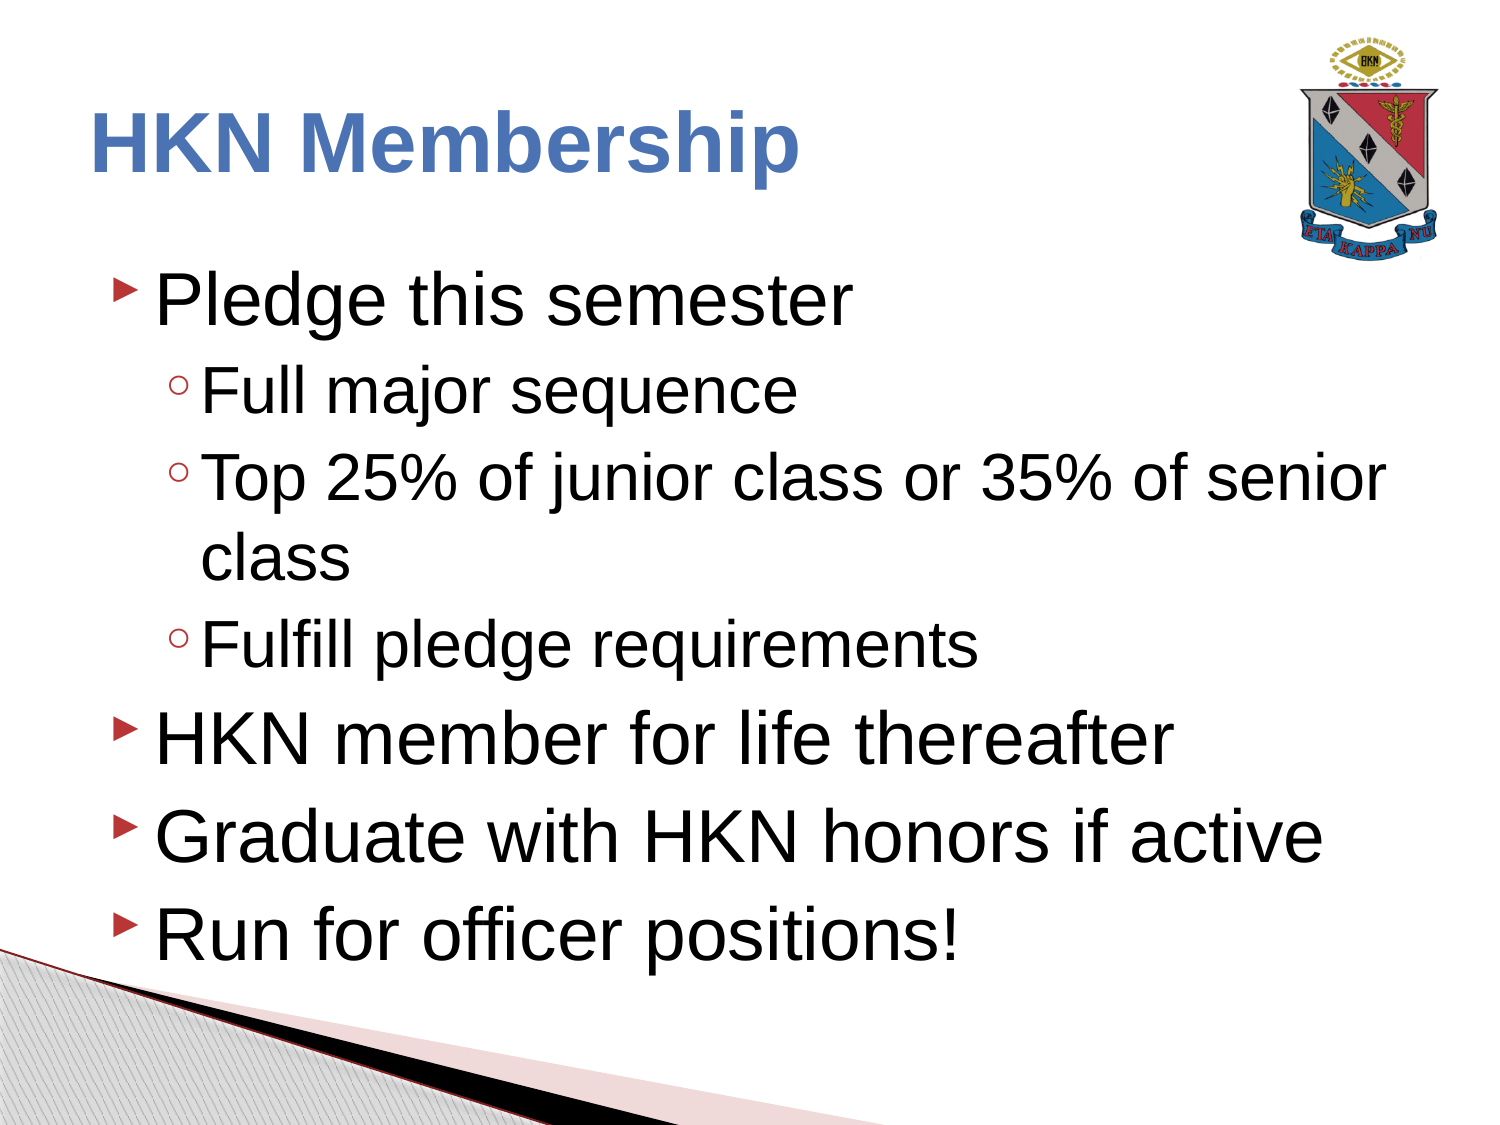

# HKN Membership
Pledge this semester
Full major sequence
Top 25% of junior class or 35% of senior class
Fulfill pledge requirements
HKN member for life thereafter
Graduate with HKN honors if active
Run for officer positions!